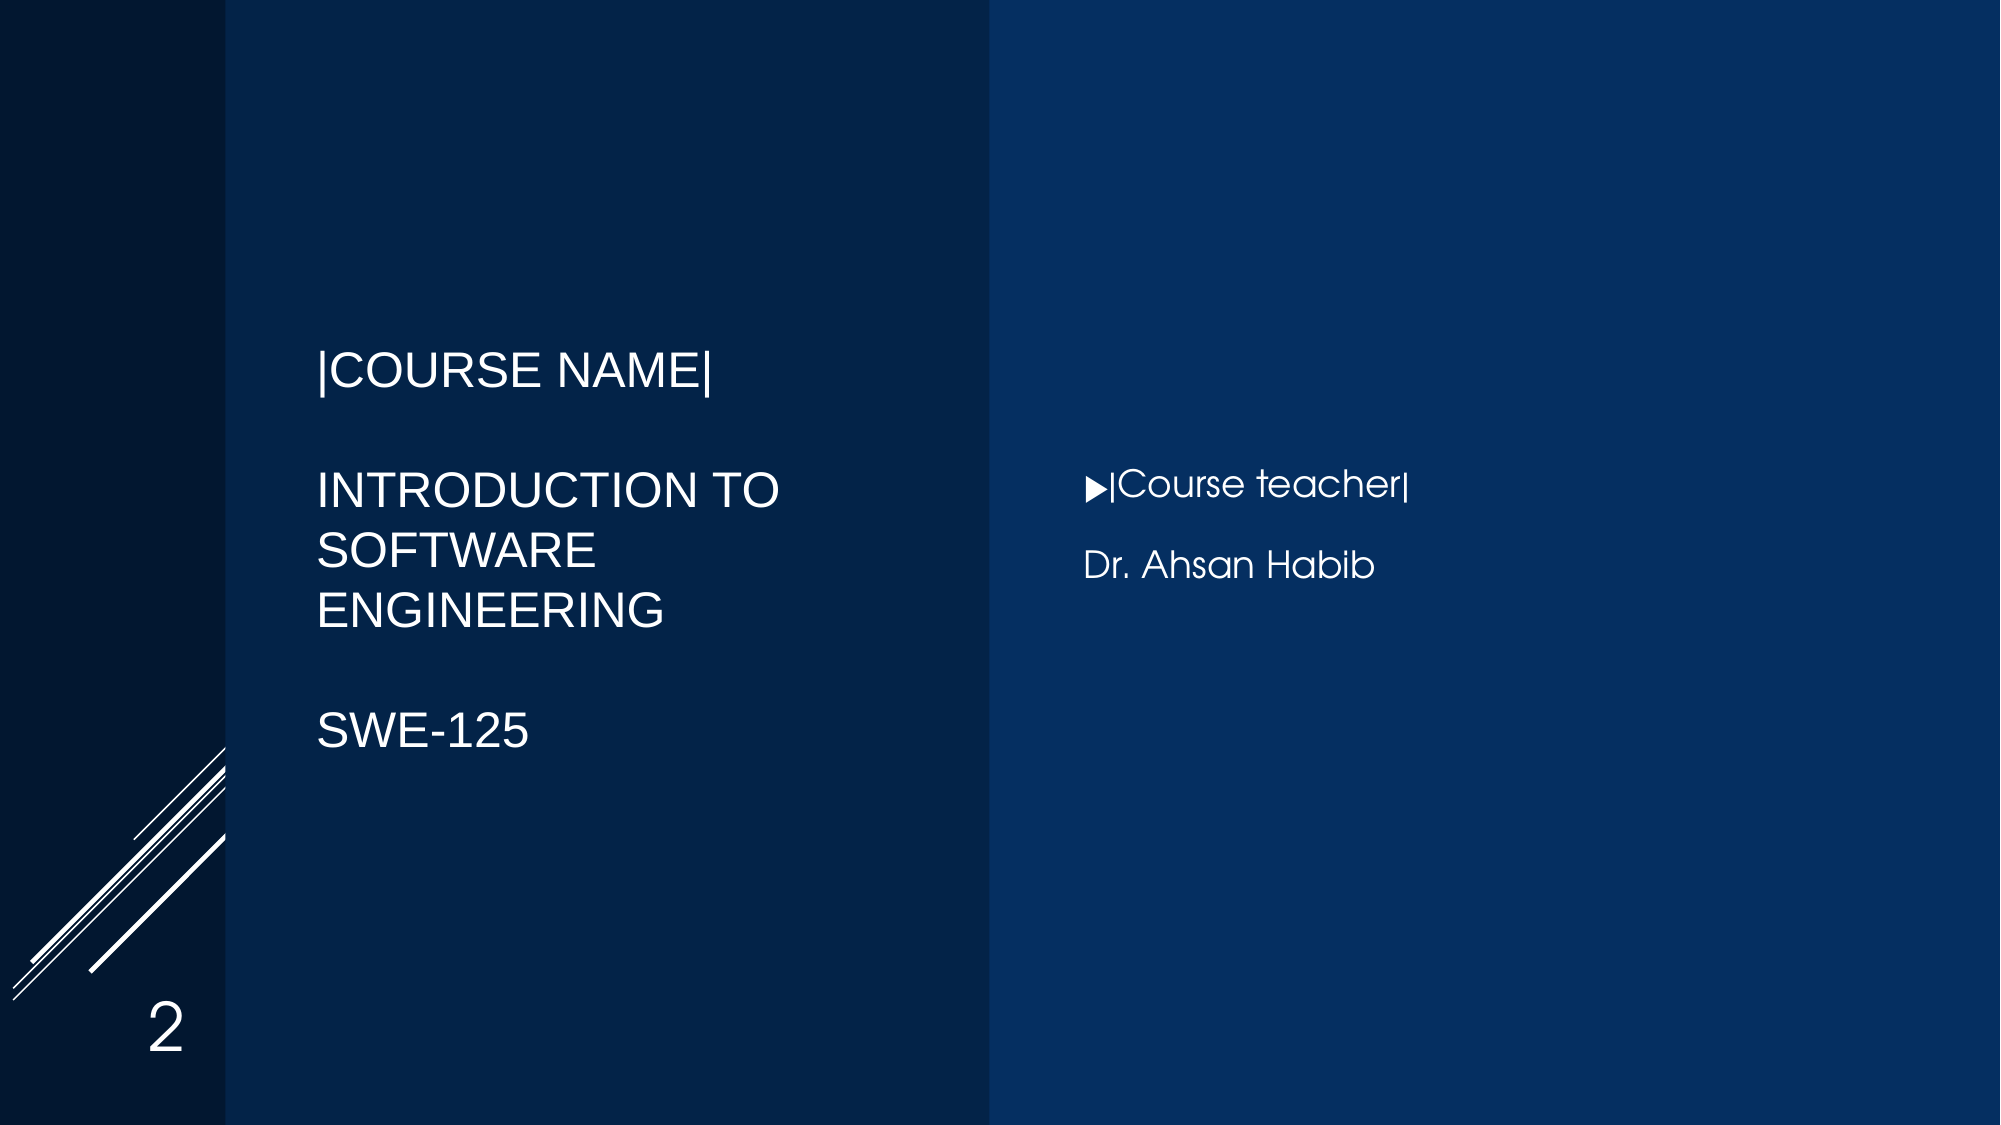

# |COURSE NAME| INTRODUCTION TO SOFTWARE ENGINEERING SWE-125
|Course teacher|
Dr. Ahsan Habib

2